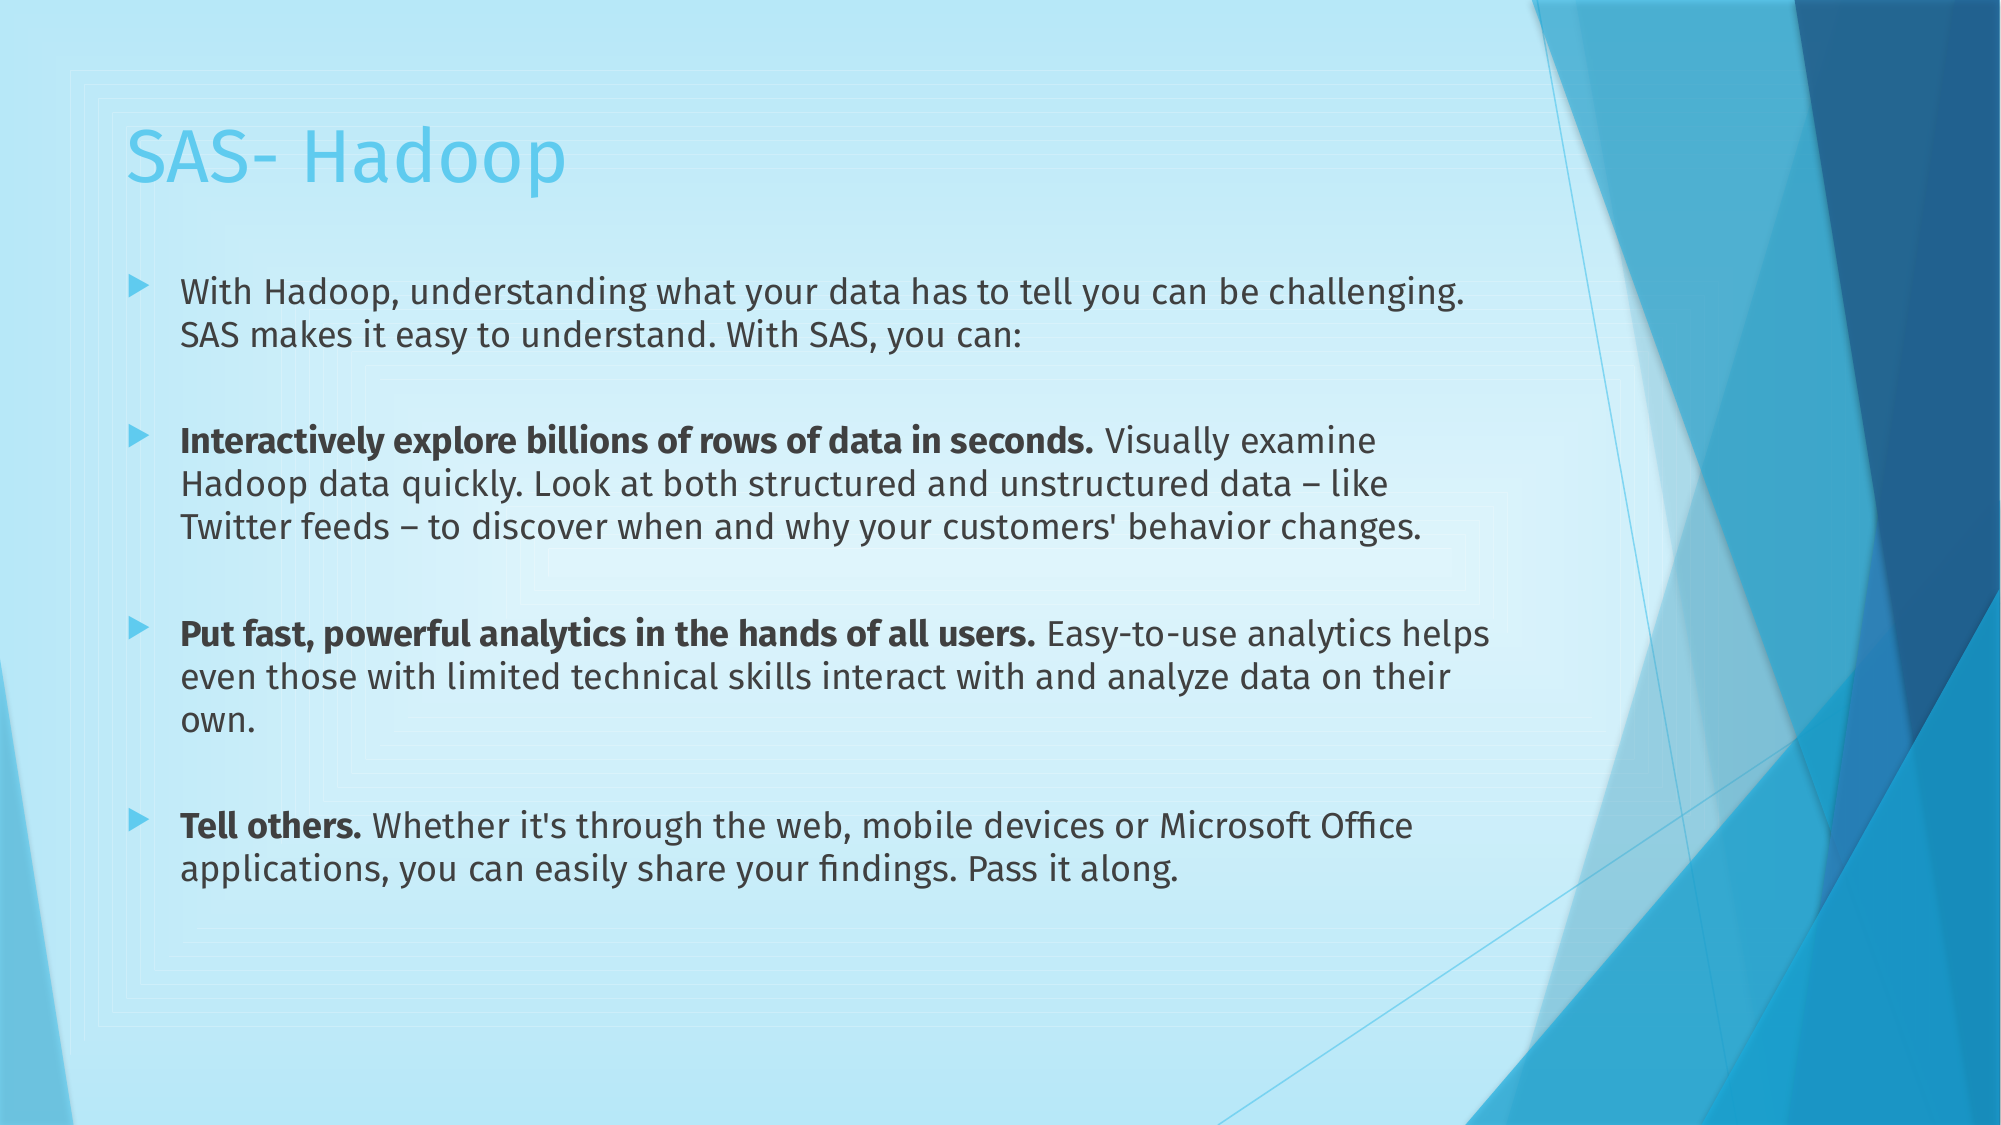

# SAS- Hadoop
With Hadoop, understanding what your data has to tell you can be challenging. SAS makes it easy to understand. With SAS, you can:
Interactively explore billions of rows of data in seconds. Visually examine Hadoop data quickly. Look at both structured and unstructured data – like Twitter feeds – to discover when and why your customers' behavior changes.
Put fast, powerful analytics in the hands of all users. Easy-to-use analytics helps even those with limited technical skills interact with and analyze data on their own.
Tell others. Whether it's through the web, mobile devices or Microsoft Office applications, you can easily share your findings. Pass it along.